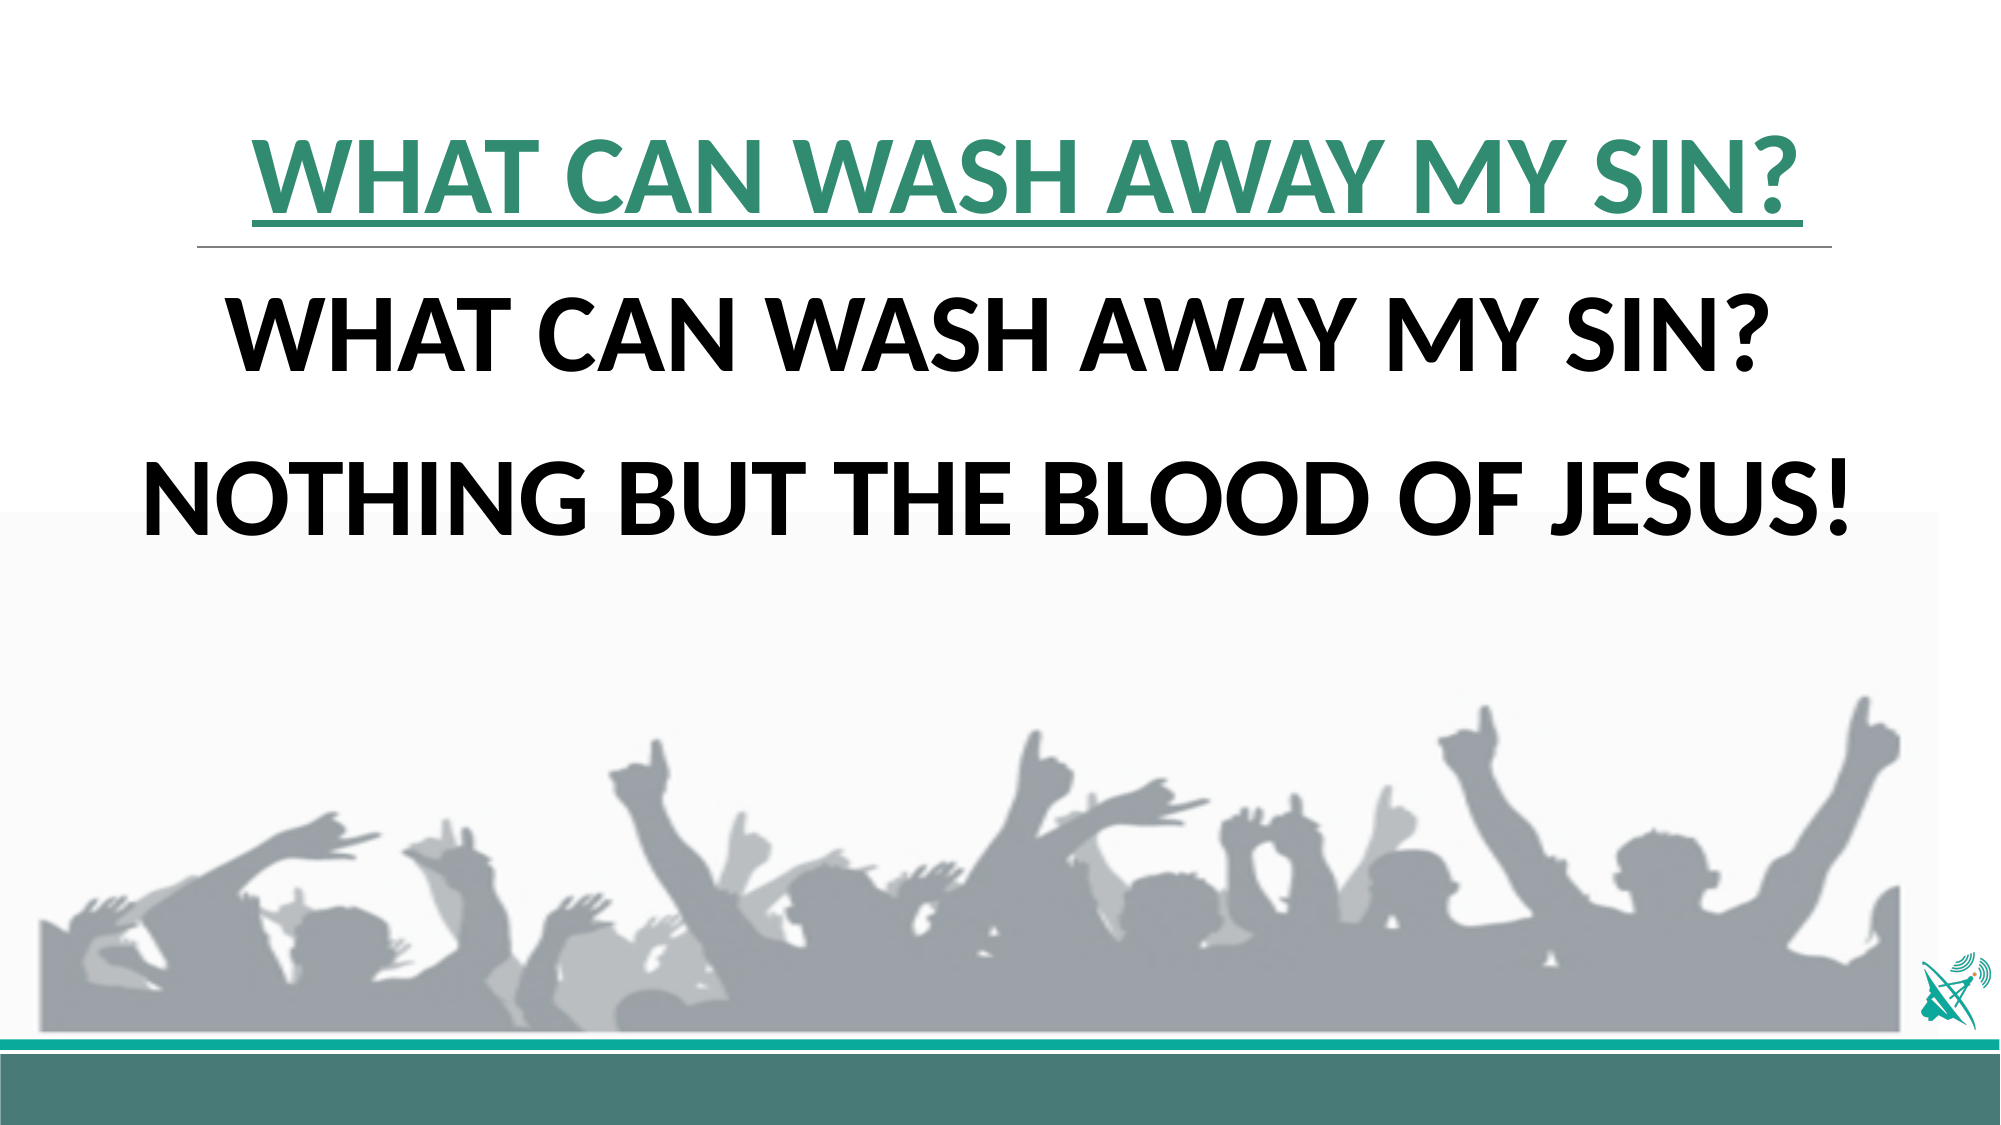

# WHAT CAN WASH AWAY MY SIN?
WHAT CAN WASH AWAY MY SIN?
NOTHING BUT THE BLOOD OF JESUS!